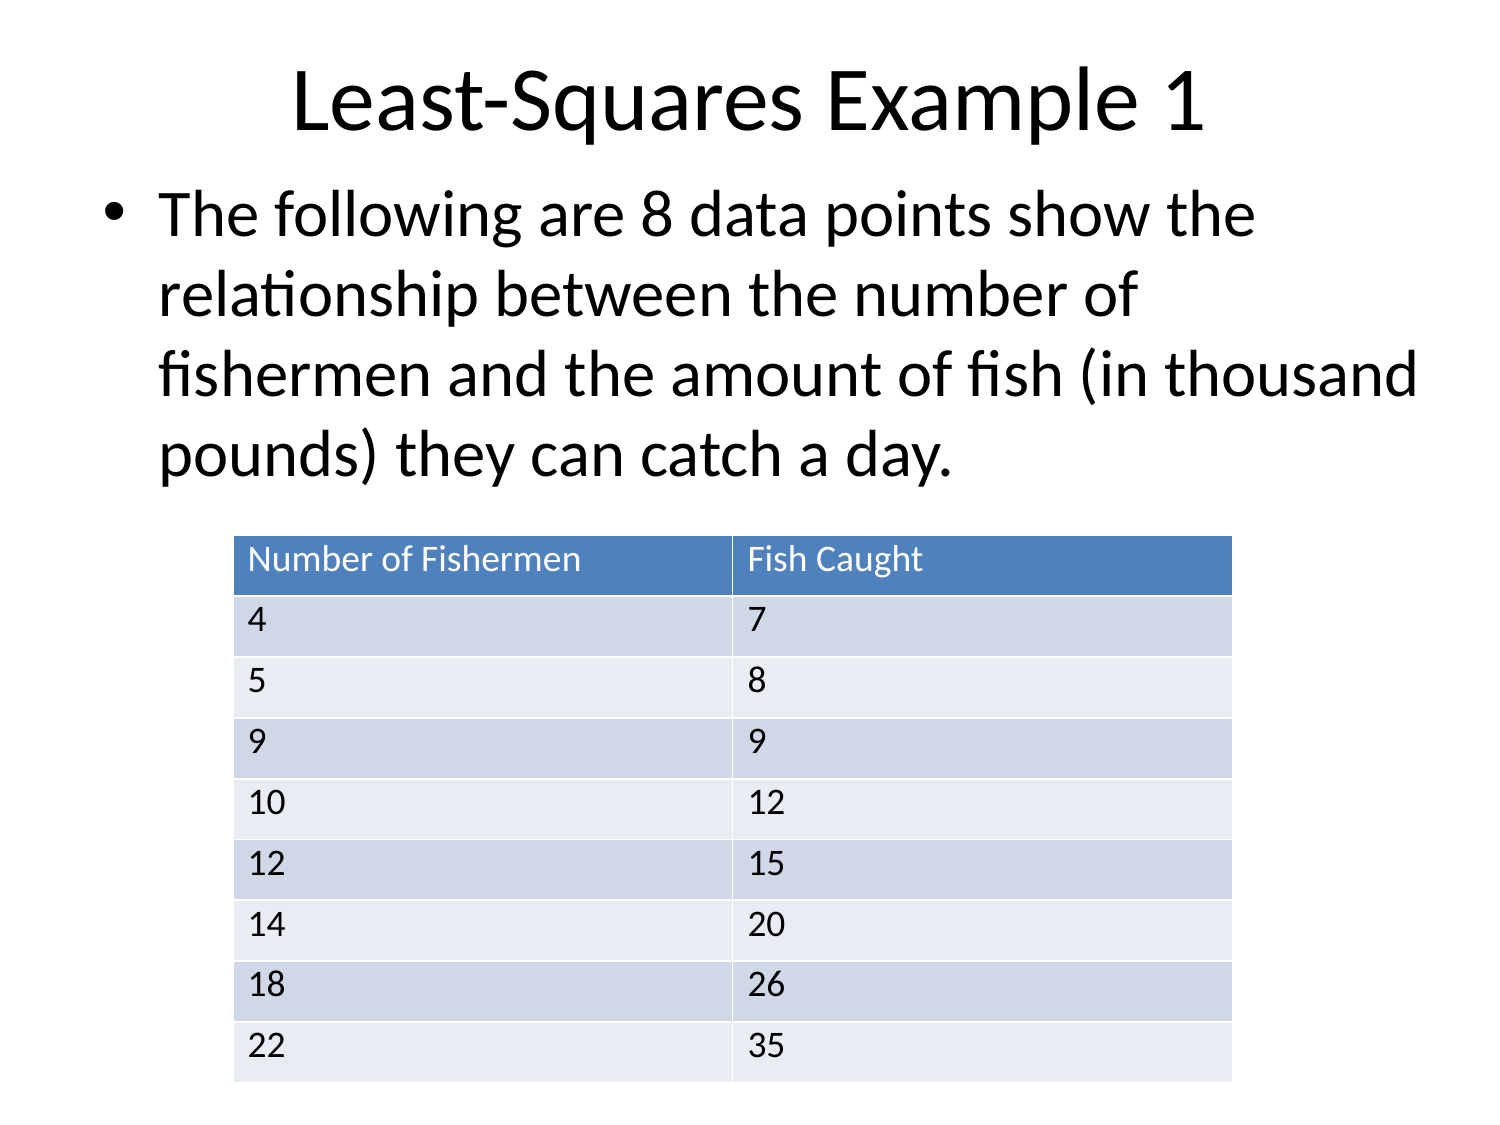

# Least-Squares Example 1
The following are 8 data points show the relationship between the number of fishermen and the amount of fish (in thousand pounds) they can catch a day.
| Number of Fishermen | Fish Caught |
| --- | --- |
| 4 | 7 |
| 5 | 8 |
| 9 | 9 |
| 10 | 12 |
| 12 | 15 |
| 14 | 20 |
| 18 | 26 |
| 22 | 35 |